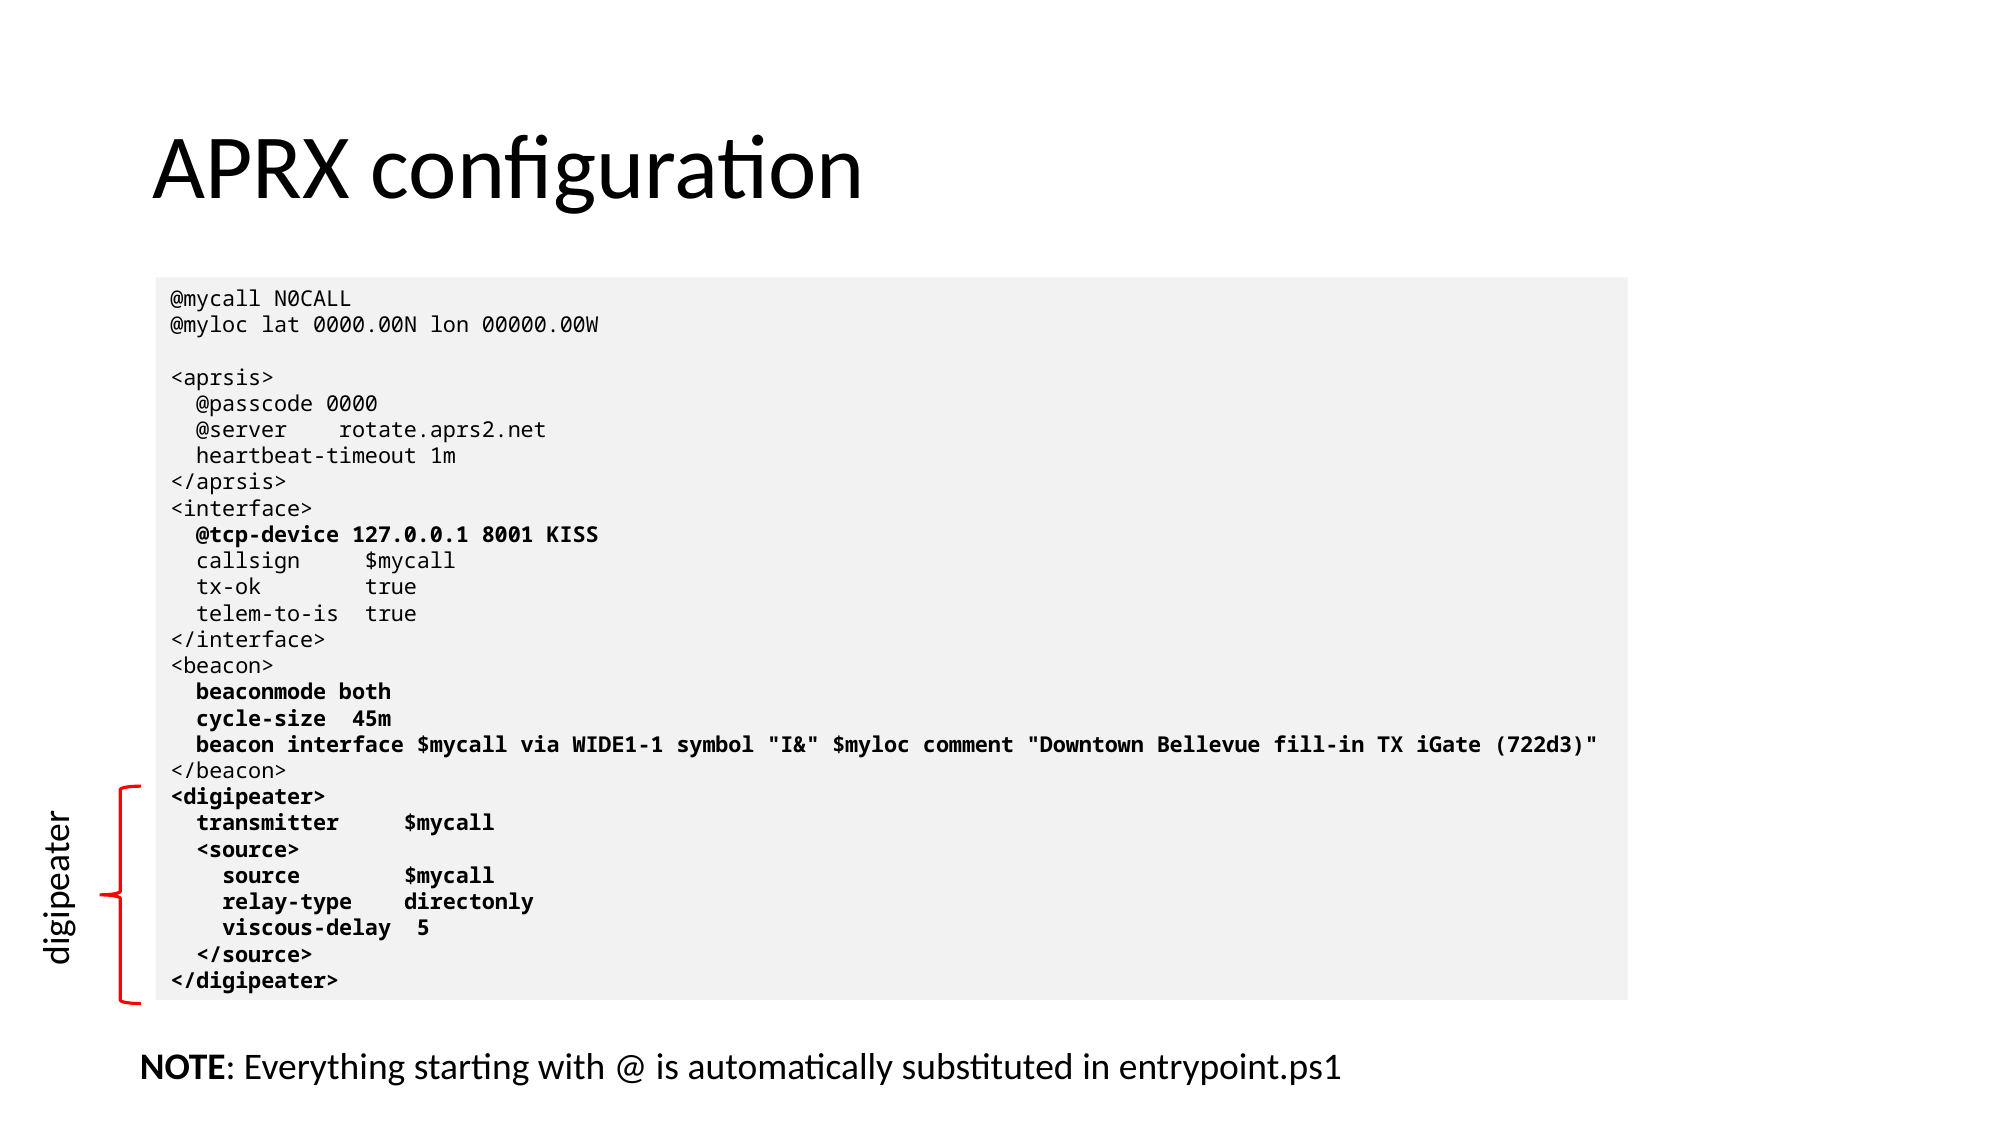

# APRX configuration
@mycall N0CALL
@myloc lat 0000.00N lon 00000.00W

<aprsis>
  @passcode 0000
  @server    rotate.aprs2.net
  heartbeat-timeout 1m
</aprsis>
<interface>
  @tcp-device 127.0.0.1 8001 KISS
  callsign     $mycall
  tx-ok        true
  telem-to-is  true
</interface>
<beacon>
  beaconmode both
  cycle-size  45m
  beacon interface $mycall via WIDE1-1 symbol "I&" $myloc comment "Downtown Bellevue fill-in TX iGate (722d3)"
</beacon>
<digipeater>
  transmitter     $mycall
  <source>
    source        $mycall
    relay-type    directonly
    viscous-delay  5
  </source>
</digipeater>

digipeater
NOTE: Everything starting with @ is automatically substituted in entrypoint.ps1